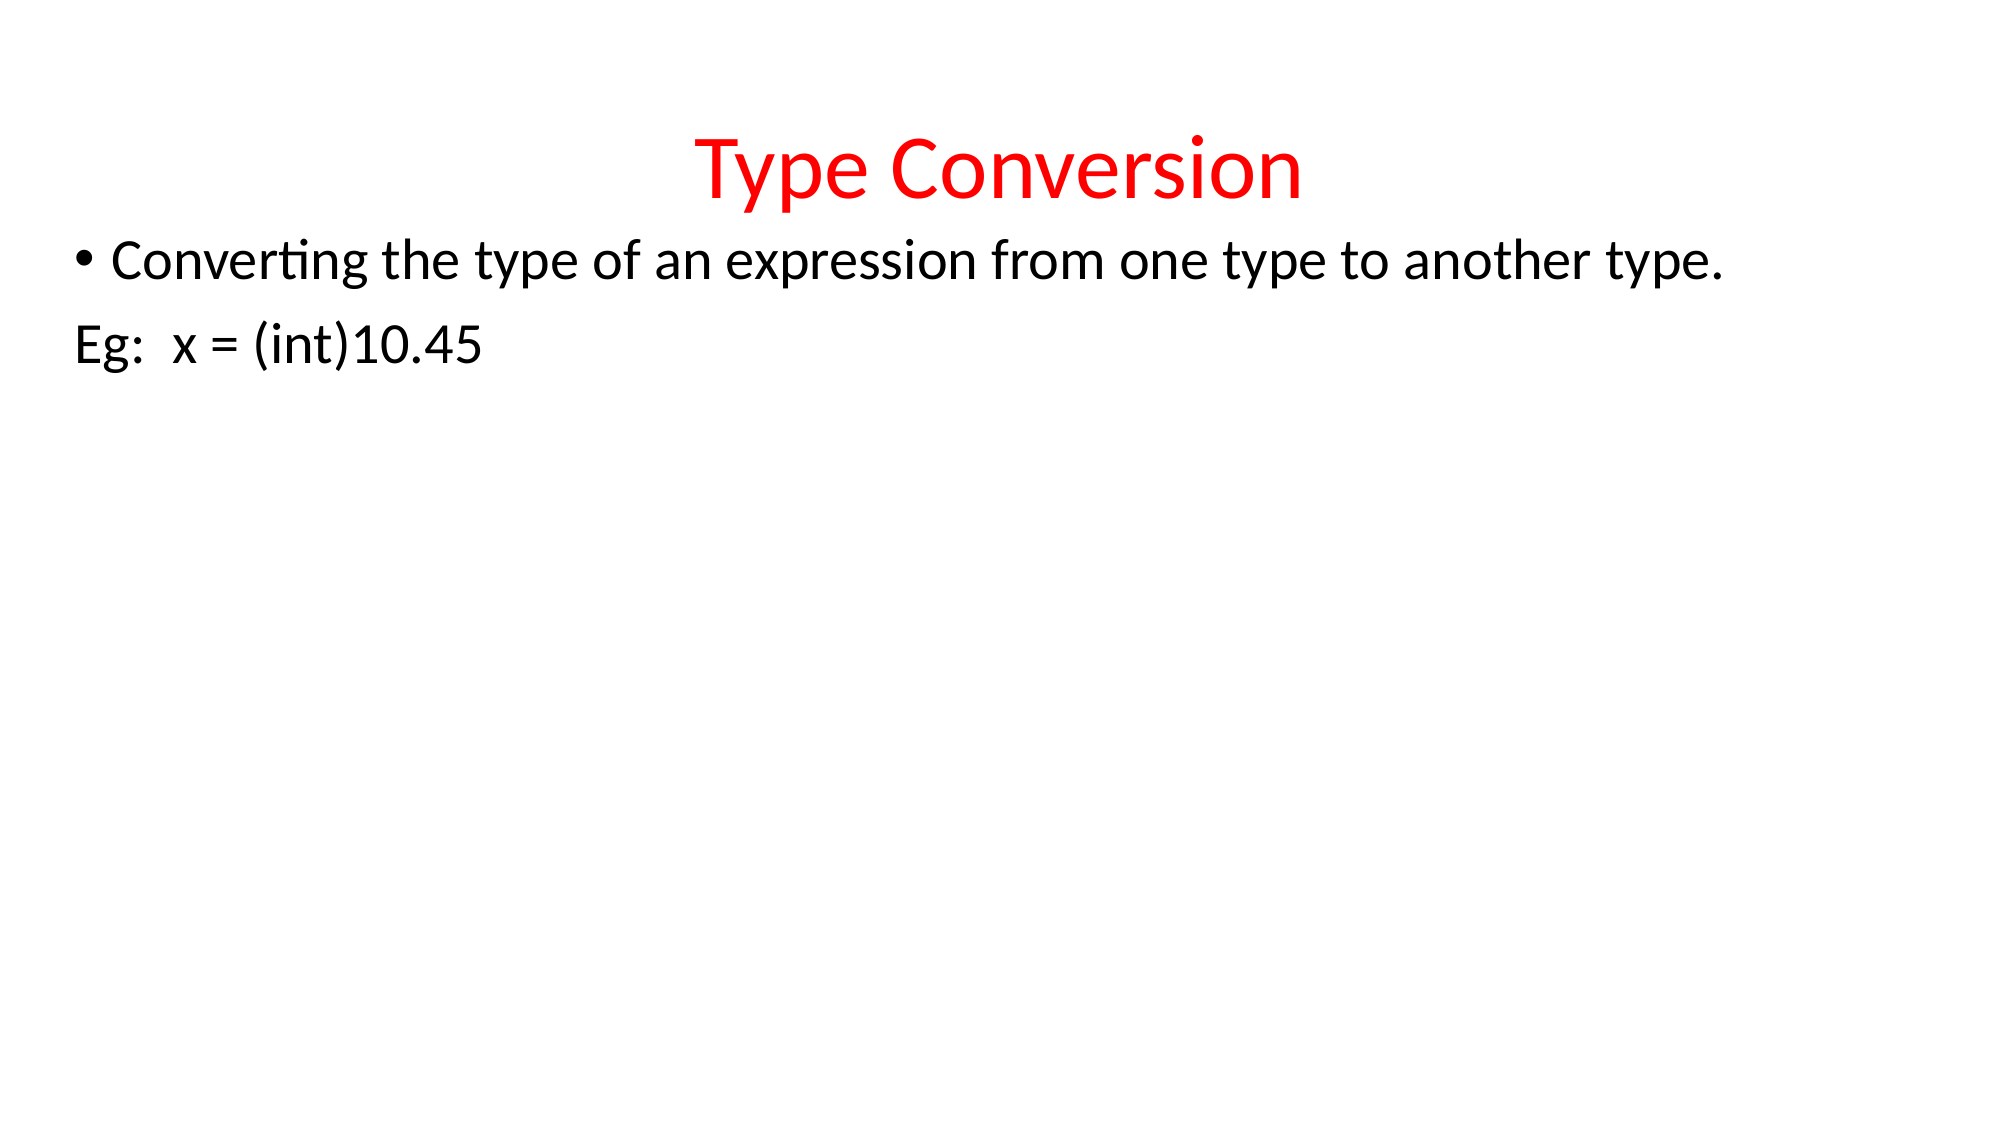

# Type Conversion
Converting the type of an expression from one type to another type.
Eg:  x = (int)10.45